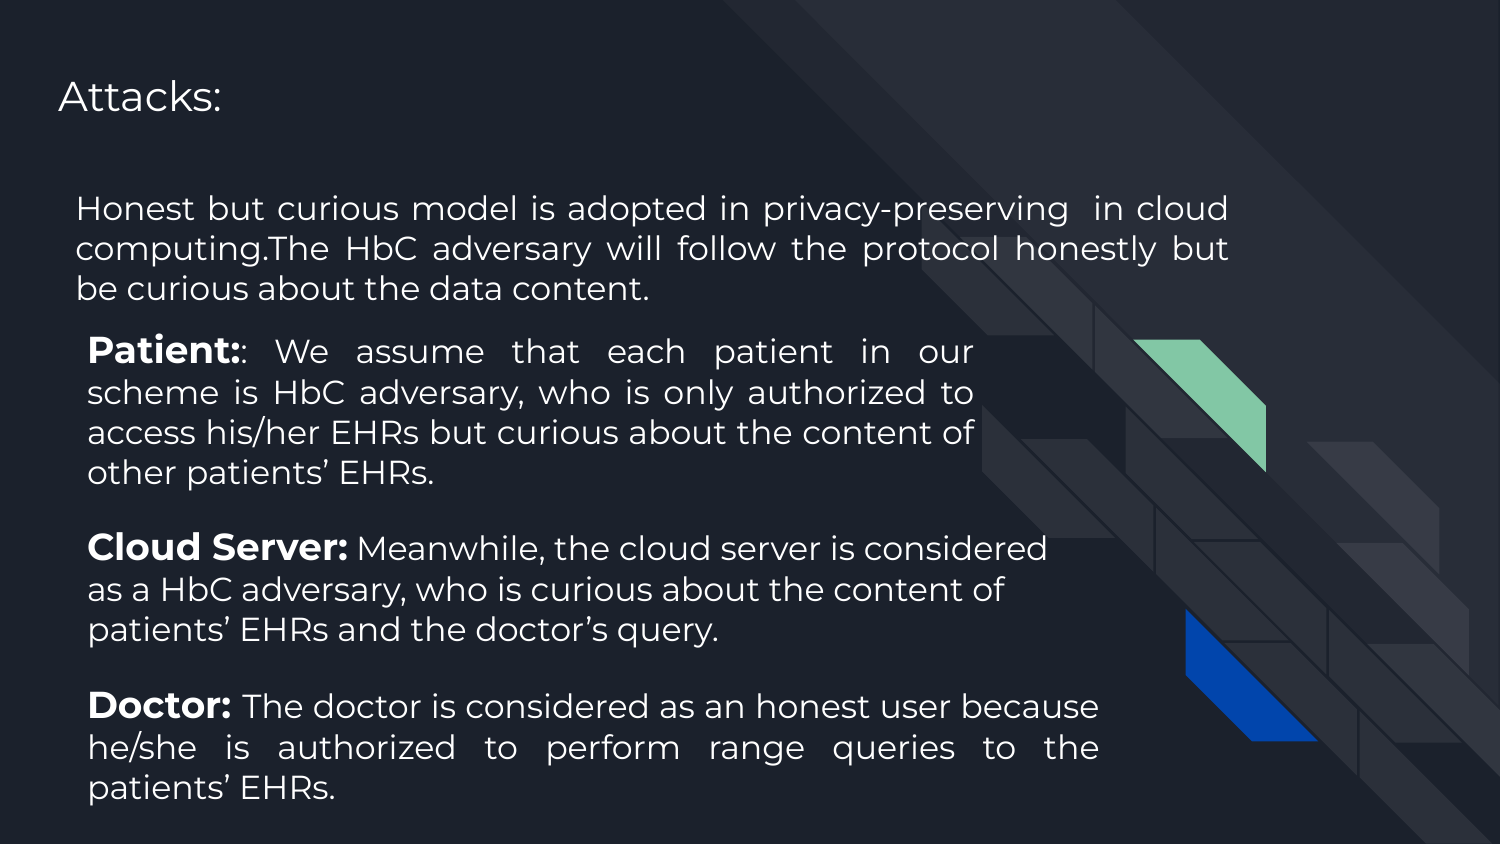

# Attacks:
Honest but curious model is adopted in privacy-preserving  in cloud computing.The HbC adversary will follow the protocol honestly but be curious about the data content.
Patient:: We assume that each patient in our scheme is HbC adversary, who is only authorized to access his/her EHRs but curious about the content of other patients’ EHRs.
Cloud Server: Meanwhile, the cloud server is considered as a HbC adversary, who is curious about the content of patients’ EHRs and the doctor’s query.
Doctor: The doctor is considered as an honest user because he/she is authorized to perform range queries to the patients’ EHRs.